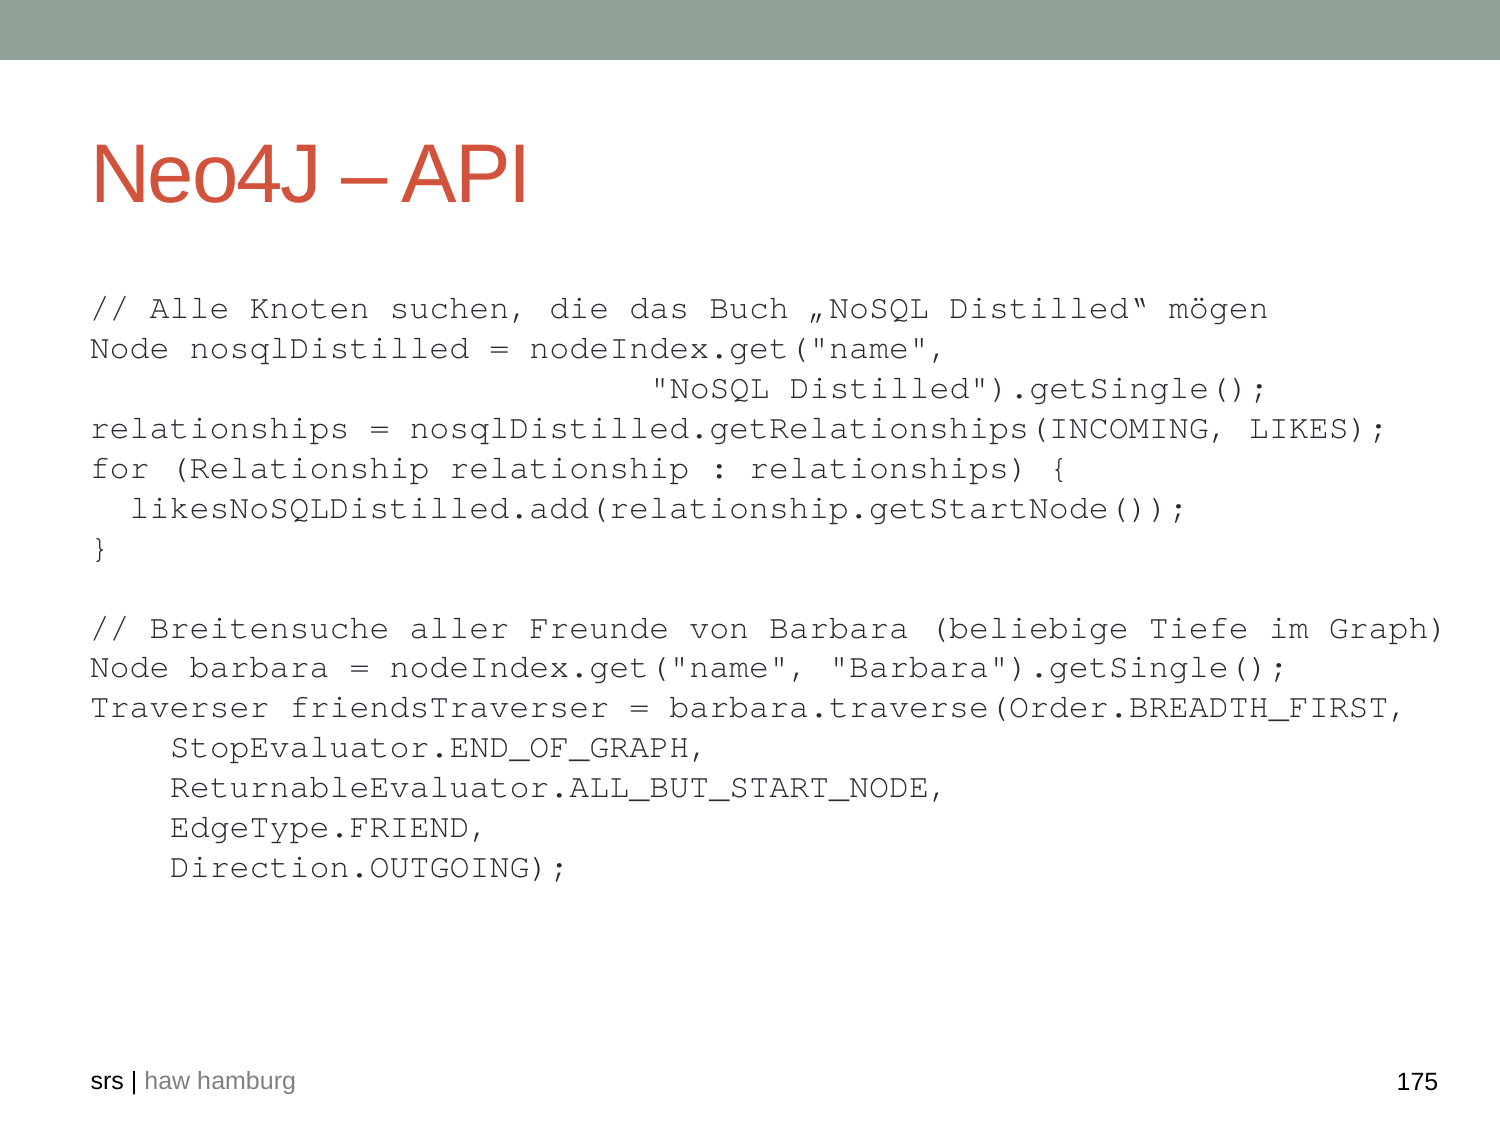

# Neo4J – API
// Alle Knoten suchen, die das Buch „NoSQL Distilled“ mögen
Node nosqlDistilled = nodeIndex.get("name",
                            "NoSQL Distilled").getSingle();
relationships = nosqlDistilled.getRelationships(INCOMING, LIKES);
for (Relationship relationship : relationships) {
  likesNoSQLDistilled.add(relationship.getStartNode());
}

// Breitensuche aller Freunde von Barbara (beliebige Tiefe im Graph)
Node barbara = nodeIndex.get("name", "Barbara").getSingle();
Traverser friendsTraverser = barbara.traverse(Order.BREADTH_FIRST,
    StopEvaluator.END_OF_GRAPH,
    ReturnableEvaluator.ALL_BUT_START_NODE,
    EdgeType.FRIEND,
    Direction.OUTGOING);